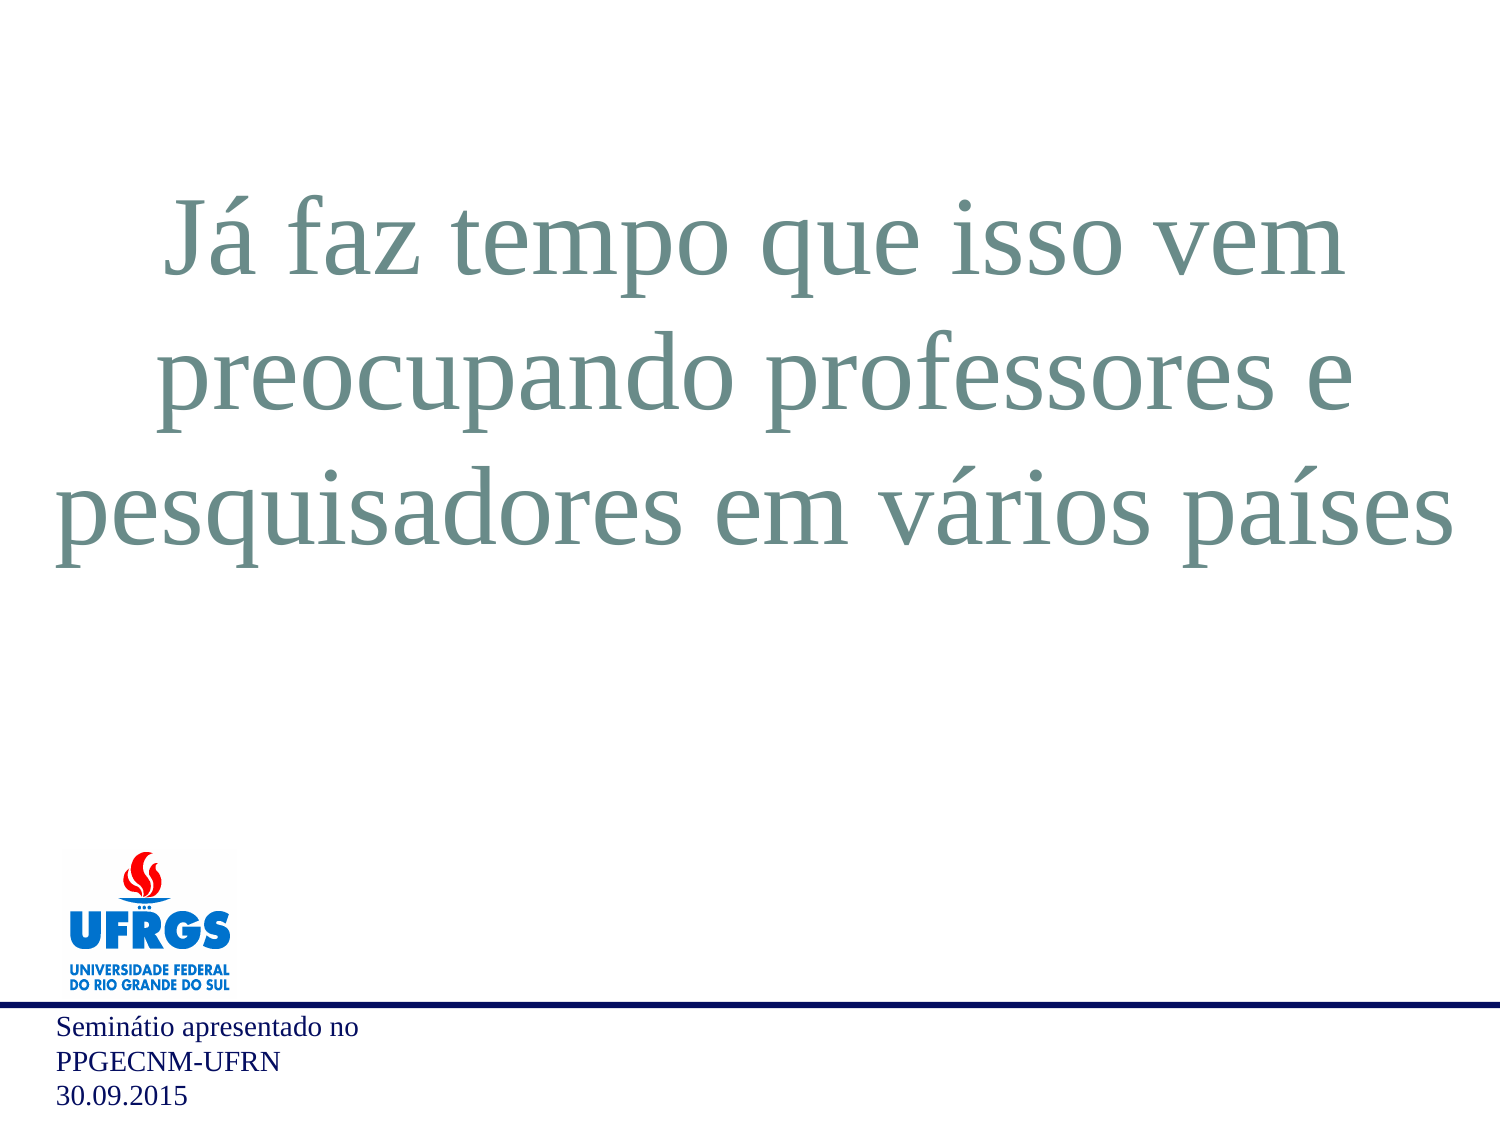

Já faz tempo que isso vem preocupando professores e pesquisadores em vários países